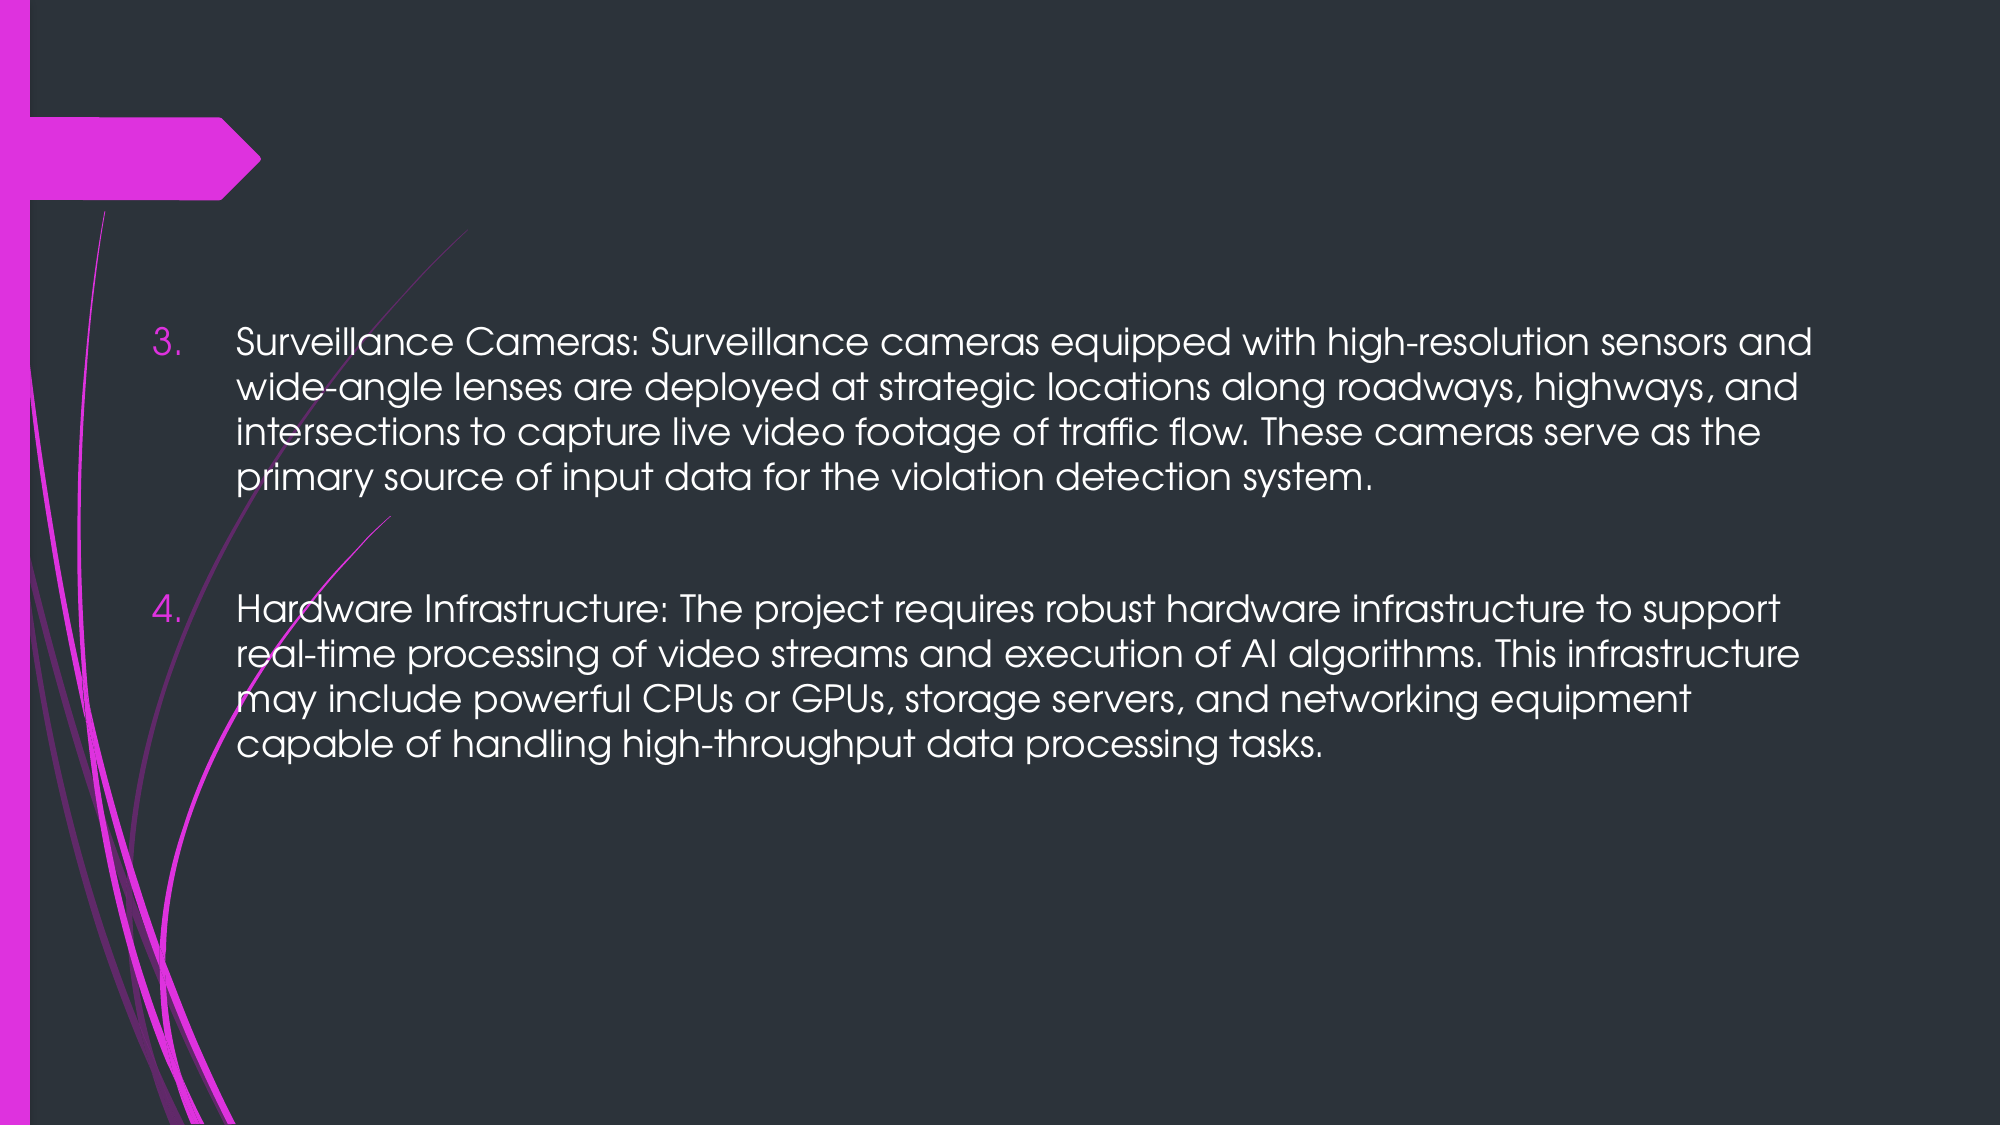

Surveillance Cameras: Surveillance cameras equipped with high-resolution sensors and wide-angle lenses are deployed at strategic locations along roadways, highways, and intersections to capture live video footage of traffic flow. These cameras serve as the primary source of input data for the violation detection system.

Hardware Infrastructure: The project requires robust hardware infrastructure to support real-time processing of video streams and execution of AI algorithms. This infrastructure may include powerful CPUs or GPUs, storage servers, and networking equipment capable of handling high-throughput data processing tasks.